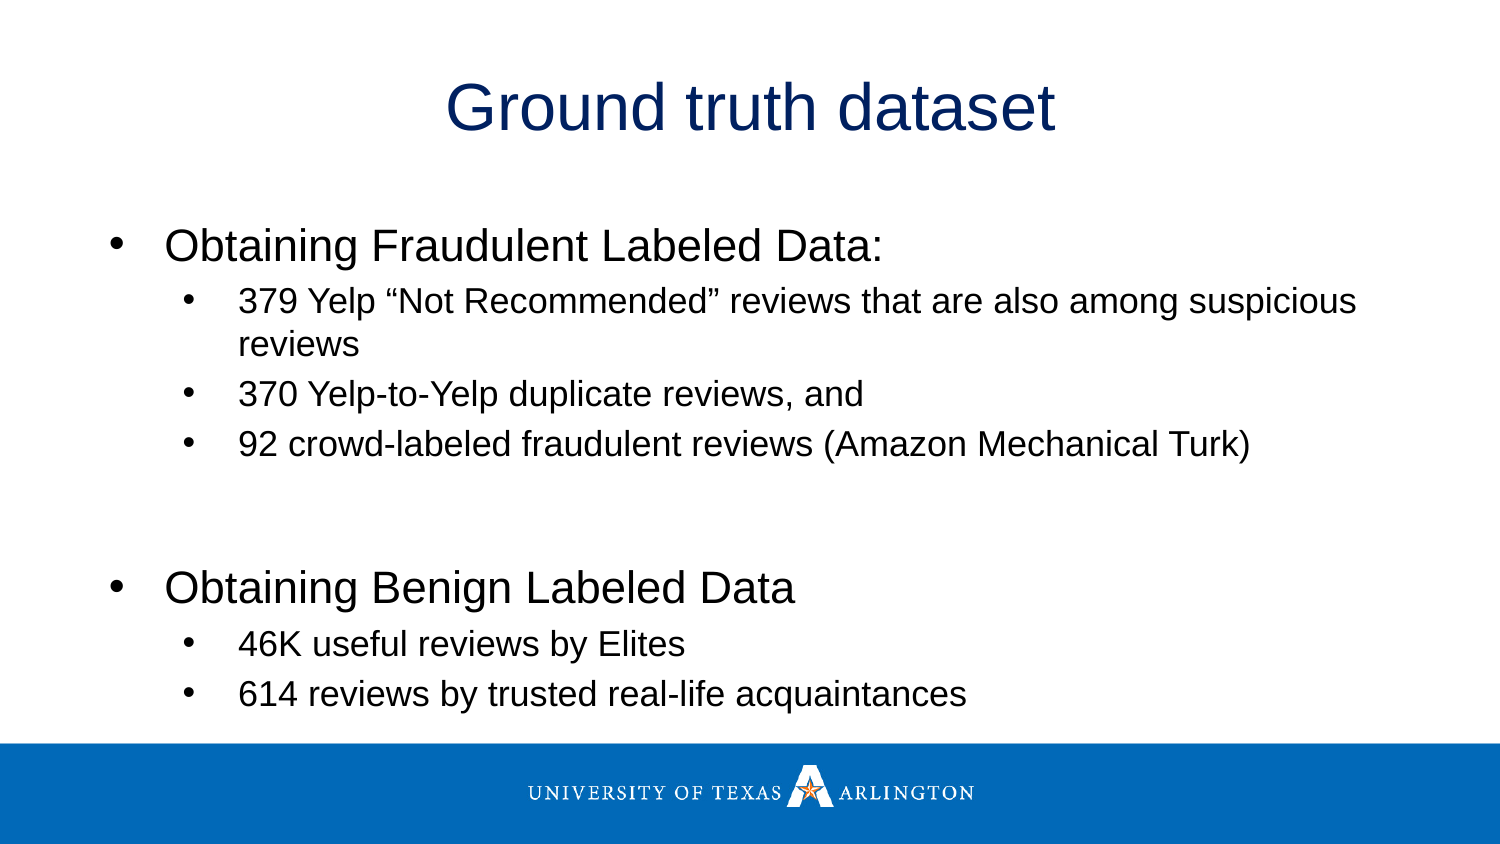

# Ground truth dataset
Obtaining Fraudulent Labeled Data:
379 Yelp “Not Recommended” reviews that are also among suspicious reviews
370 Yelp-to-Yelp duplicate reviews, and
92 crowd-labeled fraudulent reviews (Amazon Mechanical Turk)

Obtaining Benign Labeled Data
46K useful reviews by Elites
614 reviews by trusted real-life acquaintances